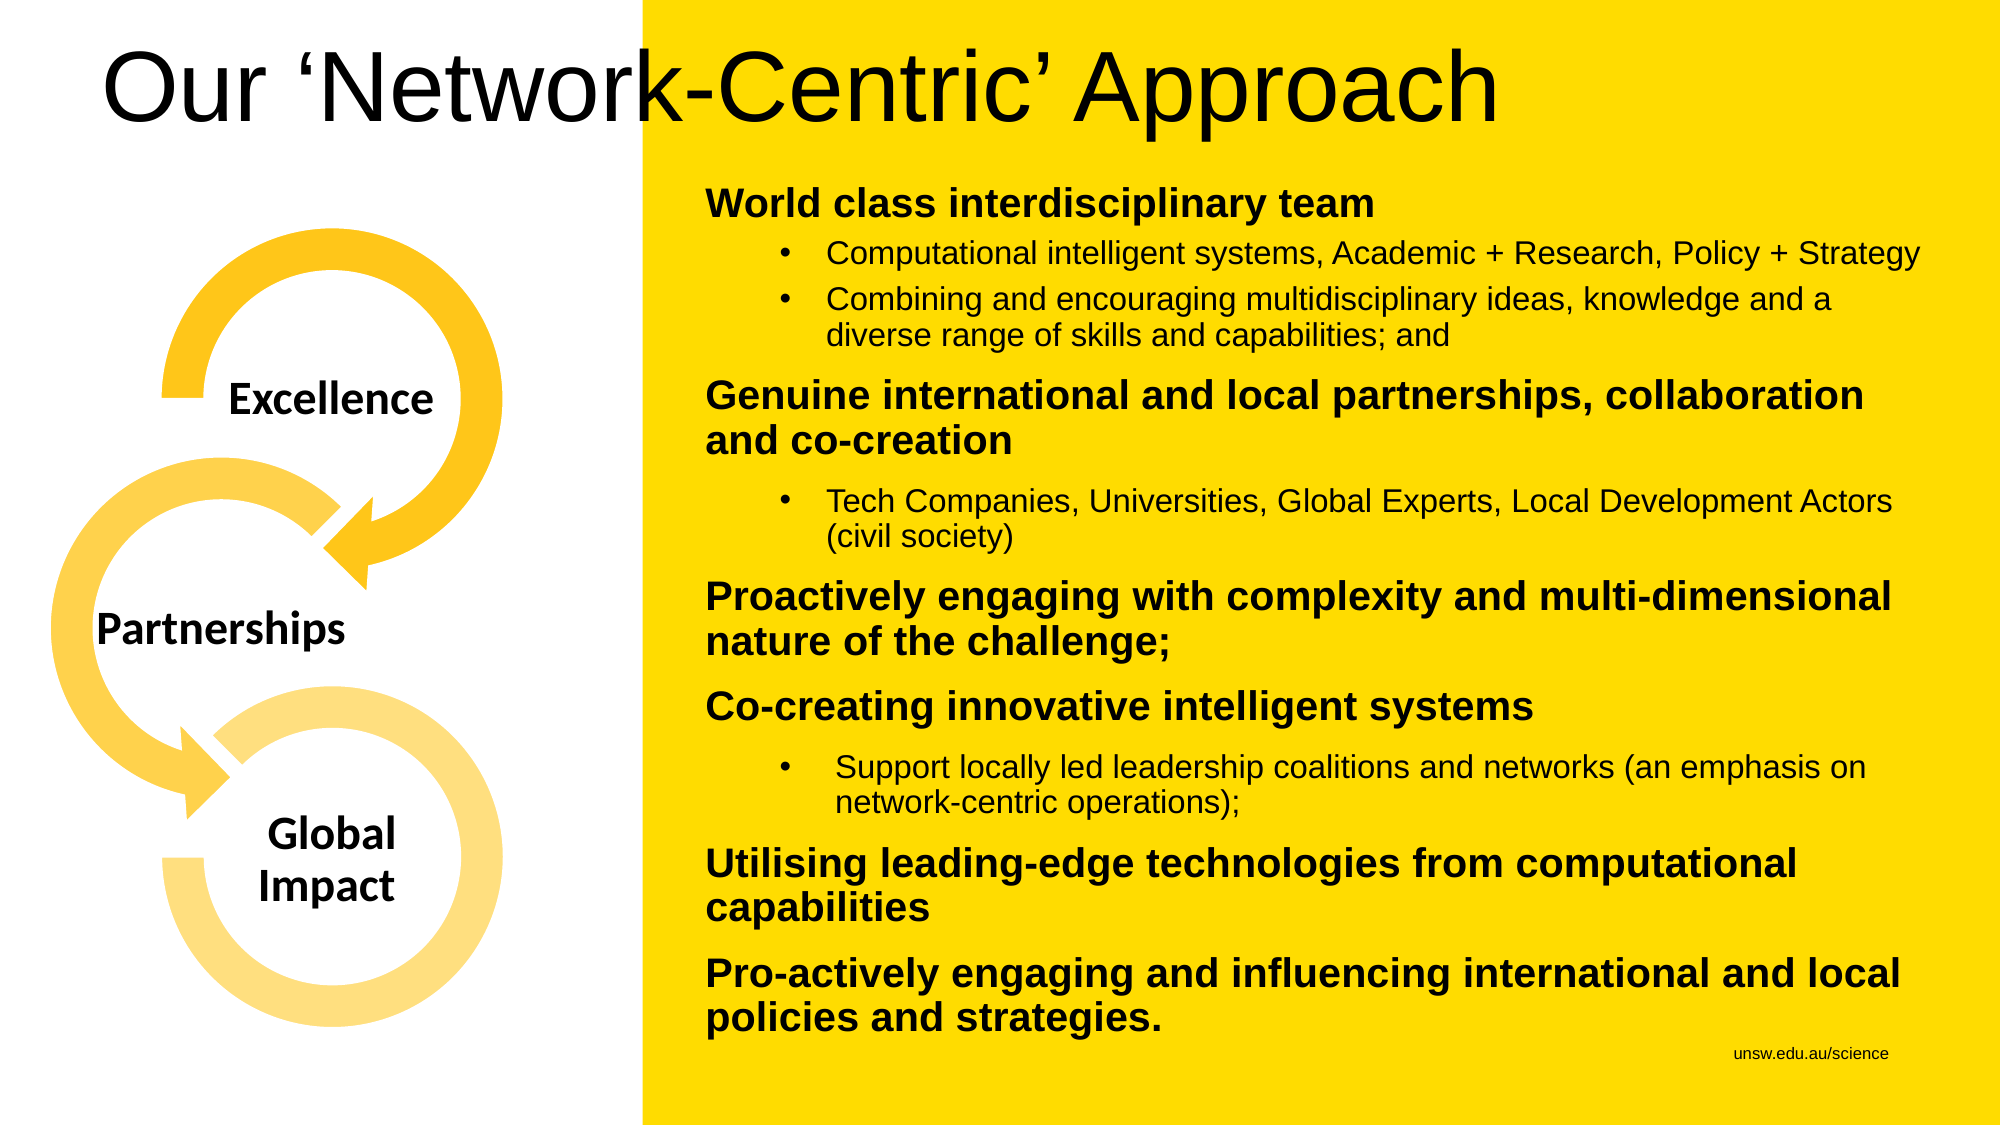

# Our ‘Network-Centric’ Approach
World class interdisciplinary team
Computational intelligent systems, Academic + Research, Policy + Strategy
Combining and encouraging multidisciplinary ideas, knowledge and a diverse range of skills and capabilities; and
Genuine international and local partnerships, collaboration and co-creation
Tech Companies, Universities, Global Experts, Local Development Actors (civil society)
Proactively engaging with complexity and multi-dimensional nature of the challenge;
Co-creating innovative intelligent systems
Support locally led leadership coalitions and networks (an emphasis on network-centric operations);
Utilising leading-edge technologies from computational capabilities
Pro-actively engaging and influencing international and local policies and strategies.

Excellence
Partnerships
Global Impact